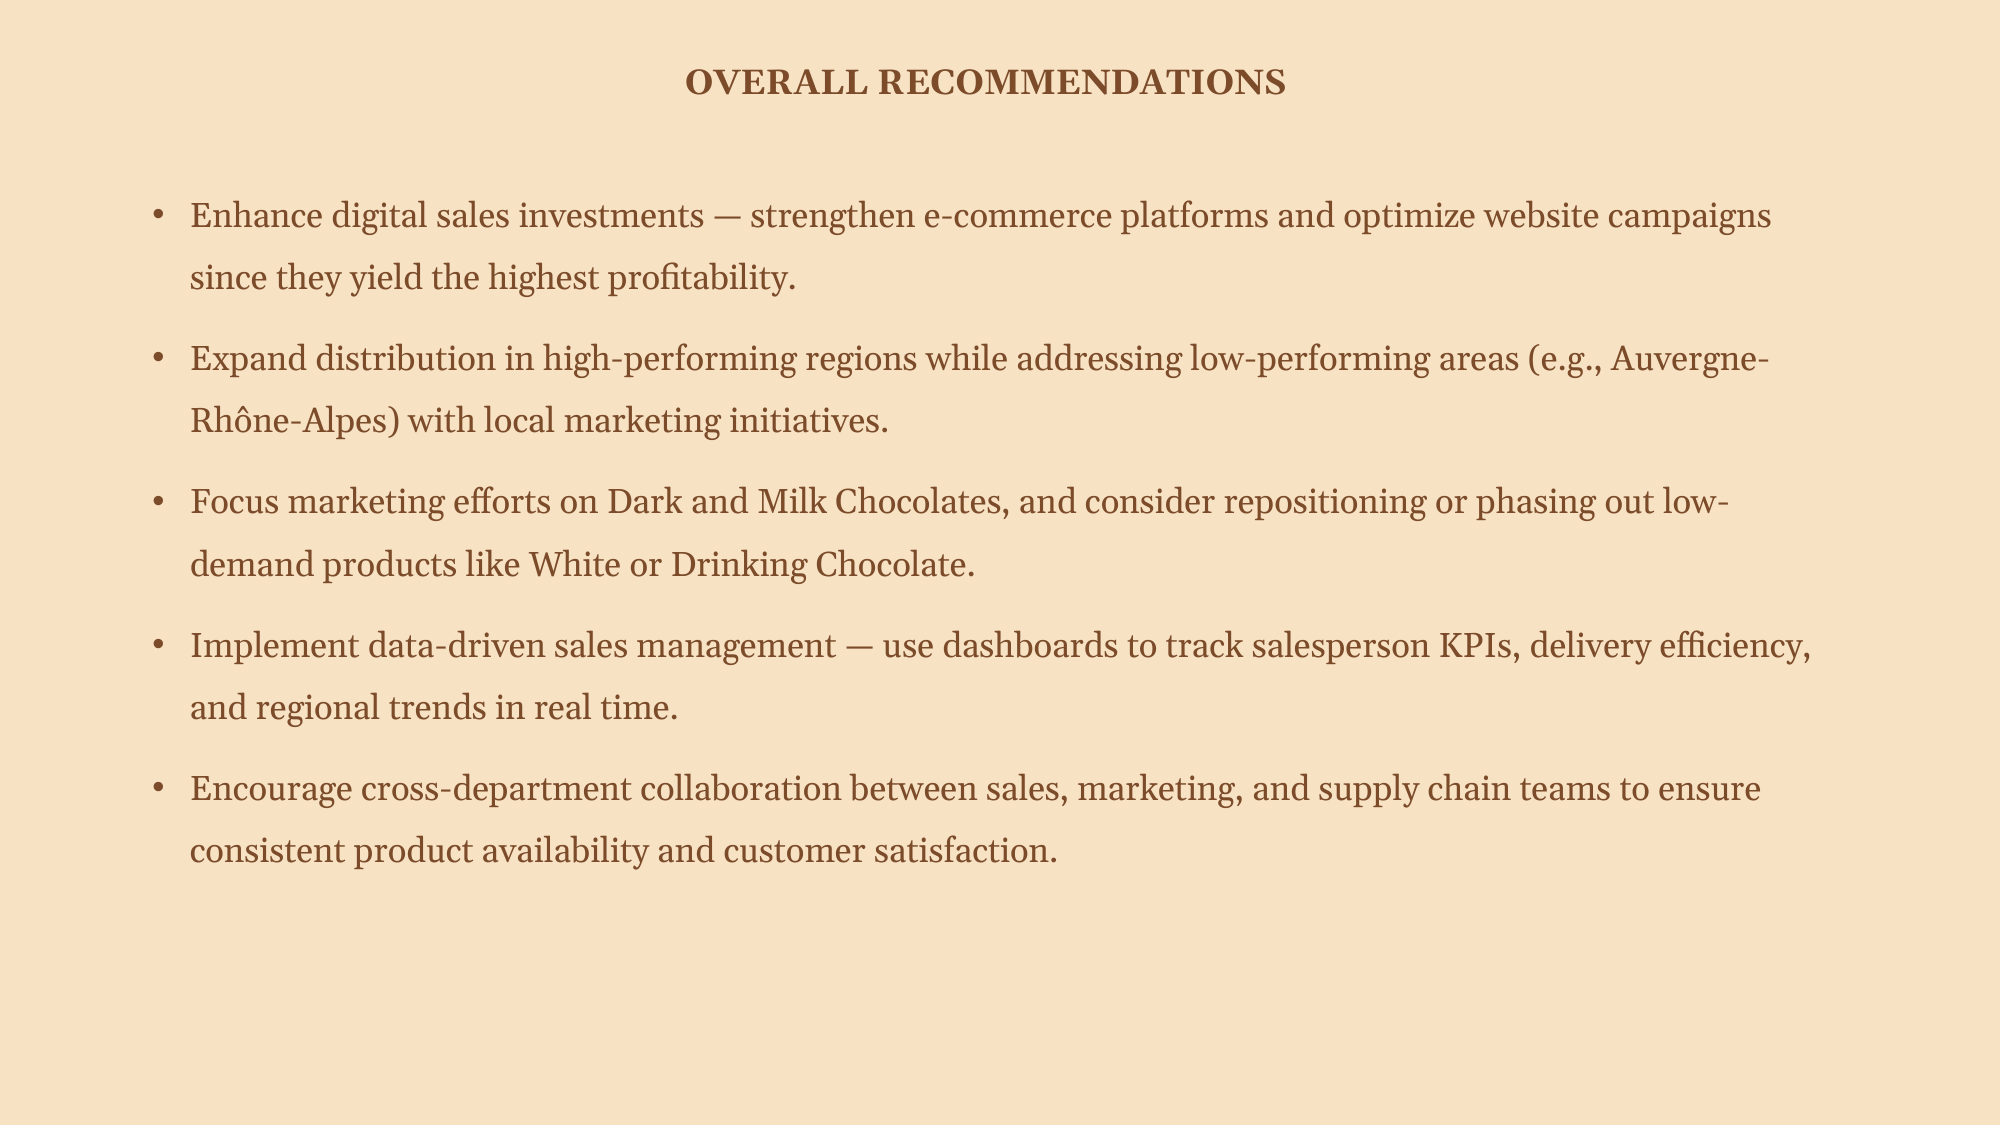

# OVERALL RECOMMENDATIONS
Enhance digital sales investments — strengthen e-commerce platforms and optimize website campaigns since they yield the highest profitability.
Expand distribution in high-performing regions while addressing low-performing areas (e.g., Auvergne-Rhône-Alpes) with local marketing initiatives.
Focus marketing efforts on Dark and Milk Chocolates, and consider repositioning or phasing out low-demand products like White or Drinking Chocolate.
Implement data-driven sales management — use dashboards to track salesperson KPIs, delivery efficiency, and regional trends in real time.
Encourage cross-department collaboration between sales, marketing, and supply chain teams to ensure consistent product availability and customer satisfaction.